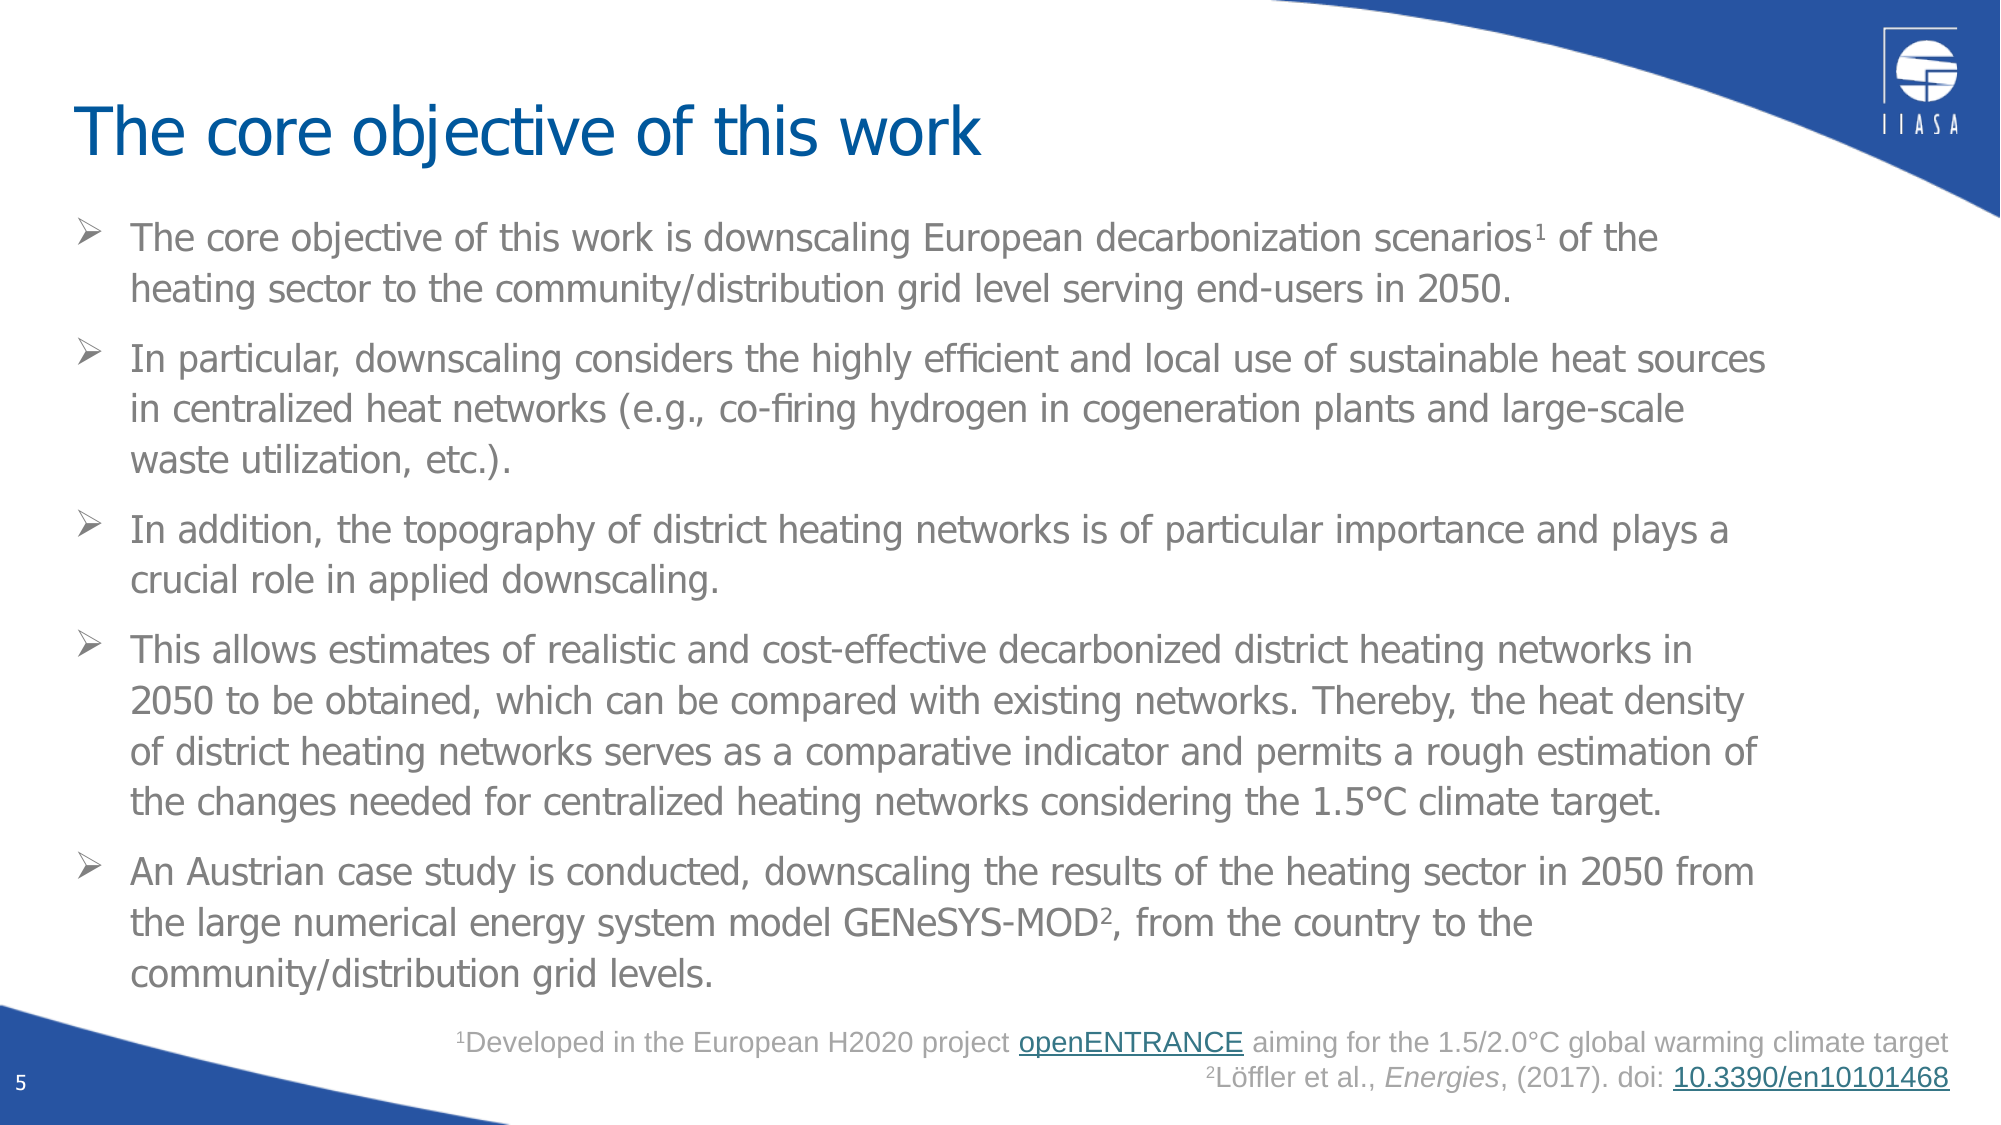

# The core objective of this work
The core objective of this work is downscaling European decarbonization scenarios1 of the heating sector to the community/distribution grid level serving end-users in 2050.
In particular, downscaling considers the highly efficient and local use of sustainable heat sources in centralized heat networks (e.g., co-firing hydrogen in cogeneration plants and large-scale waste utilization, etc.).
In addition, the topography of district heating networks is of particular importance and plays a crucial role in applied downscaling.
This allows estimates of realistic and cost-effective decarbonized district heating networks in 2050 to be obtained, which can be compared with existing networks. Thereby, the heat density of district heating networks serves as a comparative indicator and permits a rough estimation of the changes needed for centralized heating networks considering the 1.5°C climate target.
An Austrian case study is conducted, downscaling the results of the heating sector in 2050 from the large numerical energy system model GENeSYS-MOD2, from the country to the community/distribution grid levels.
1Developed in the European H2020 project openENTRANCE aiming for the 1.5/2.0°C global warming climate target
2Löffler et al., Energies, (2017). doi: 10.3390/en10101468
5